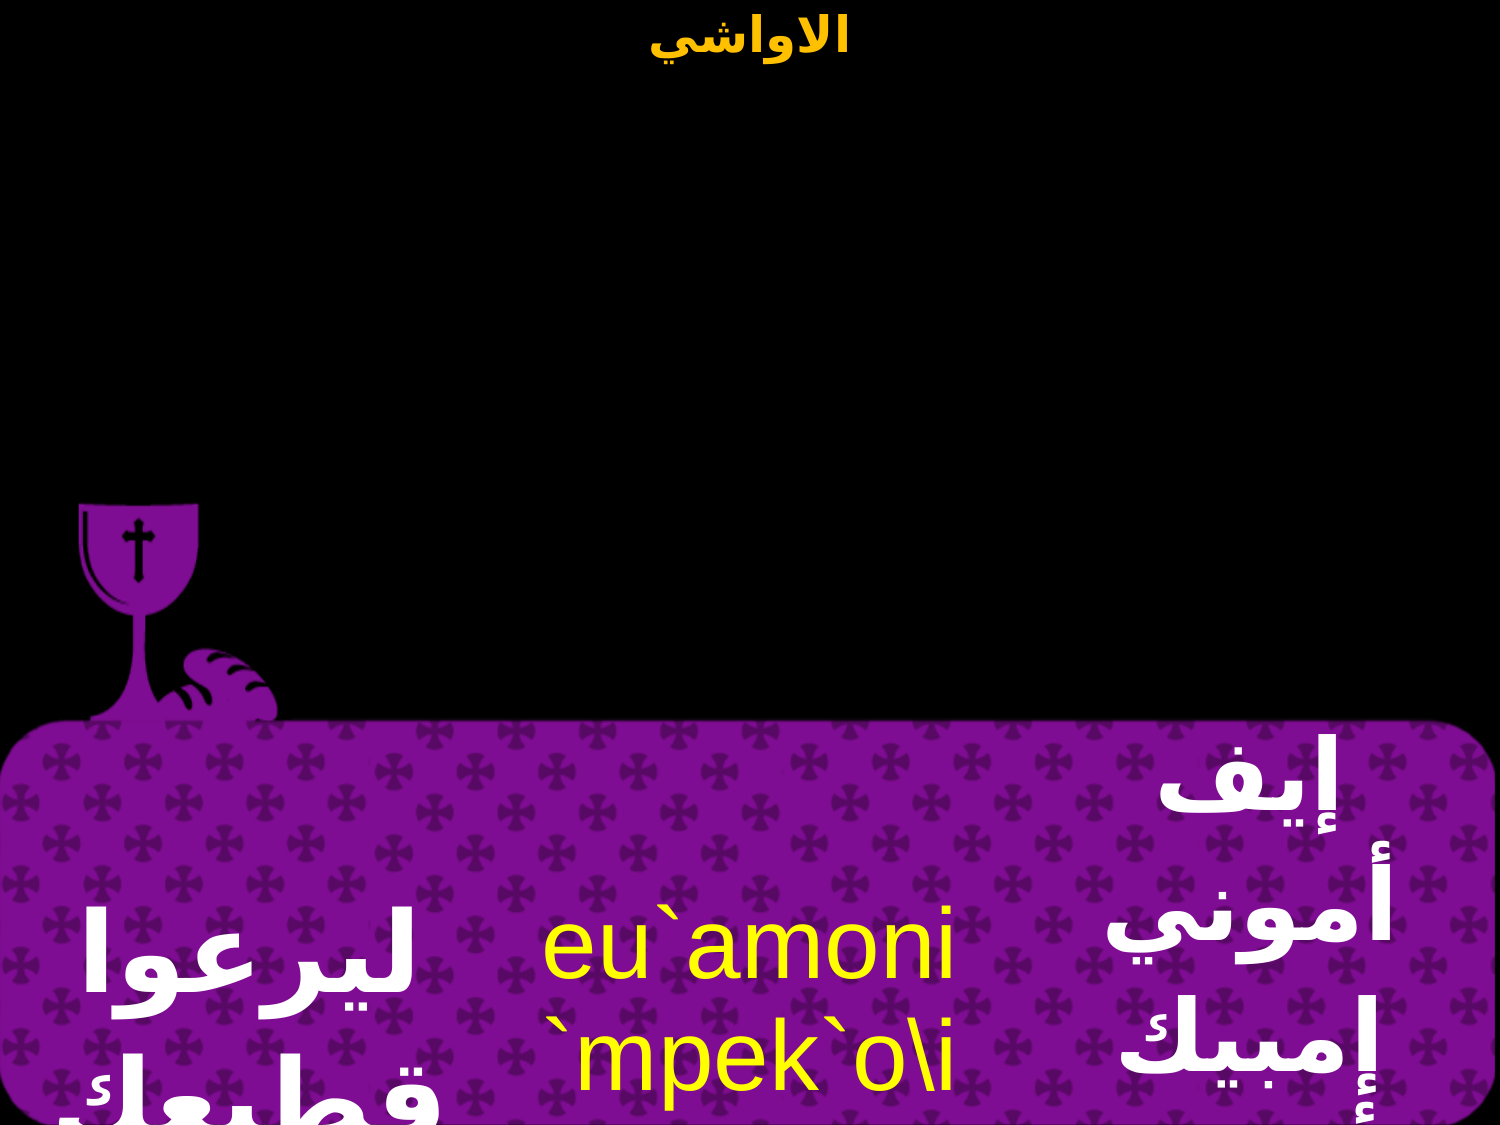

| ليرعوا قطيعك بسلام | eu`amoni `mpek`o\i 'en ou\irhnh | إيف أموني إمبيك أوهي خين هيريني |
| --- | --- | --- |